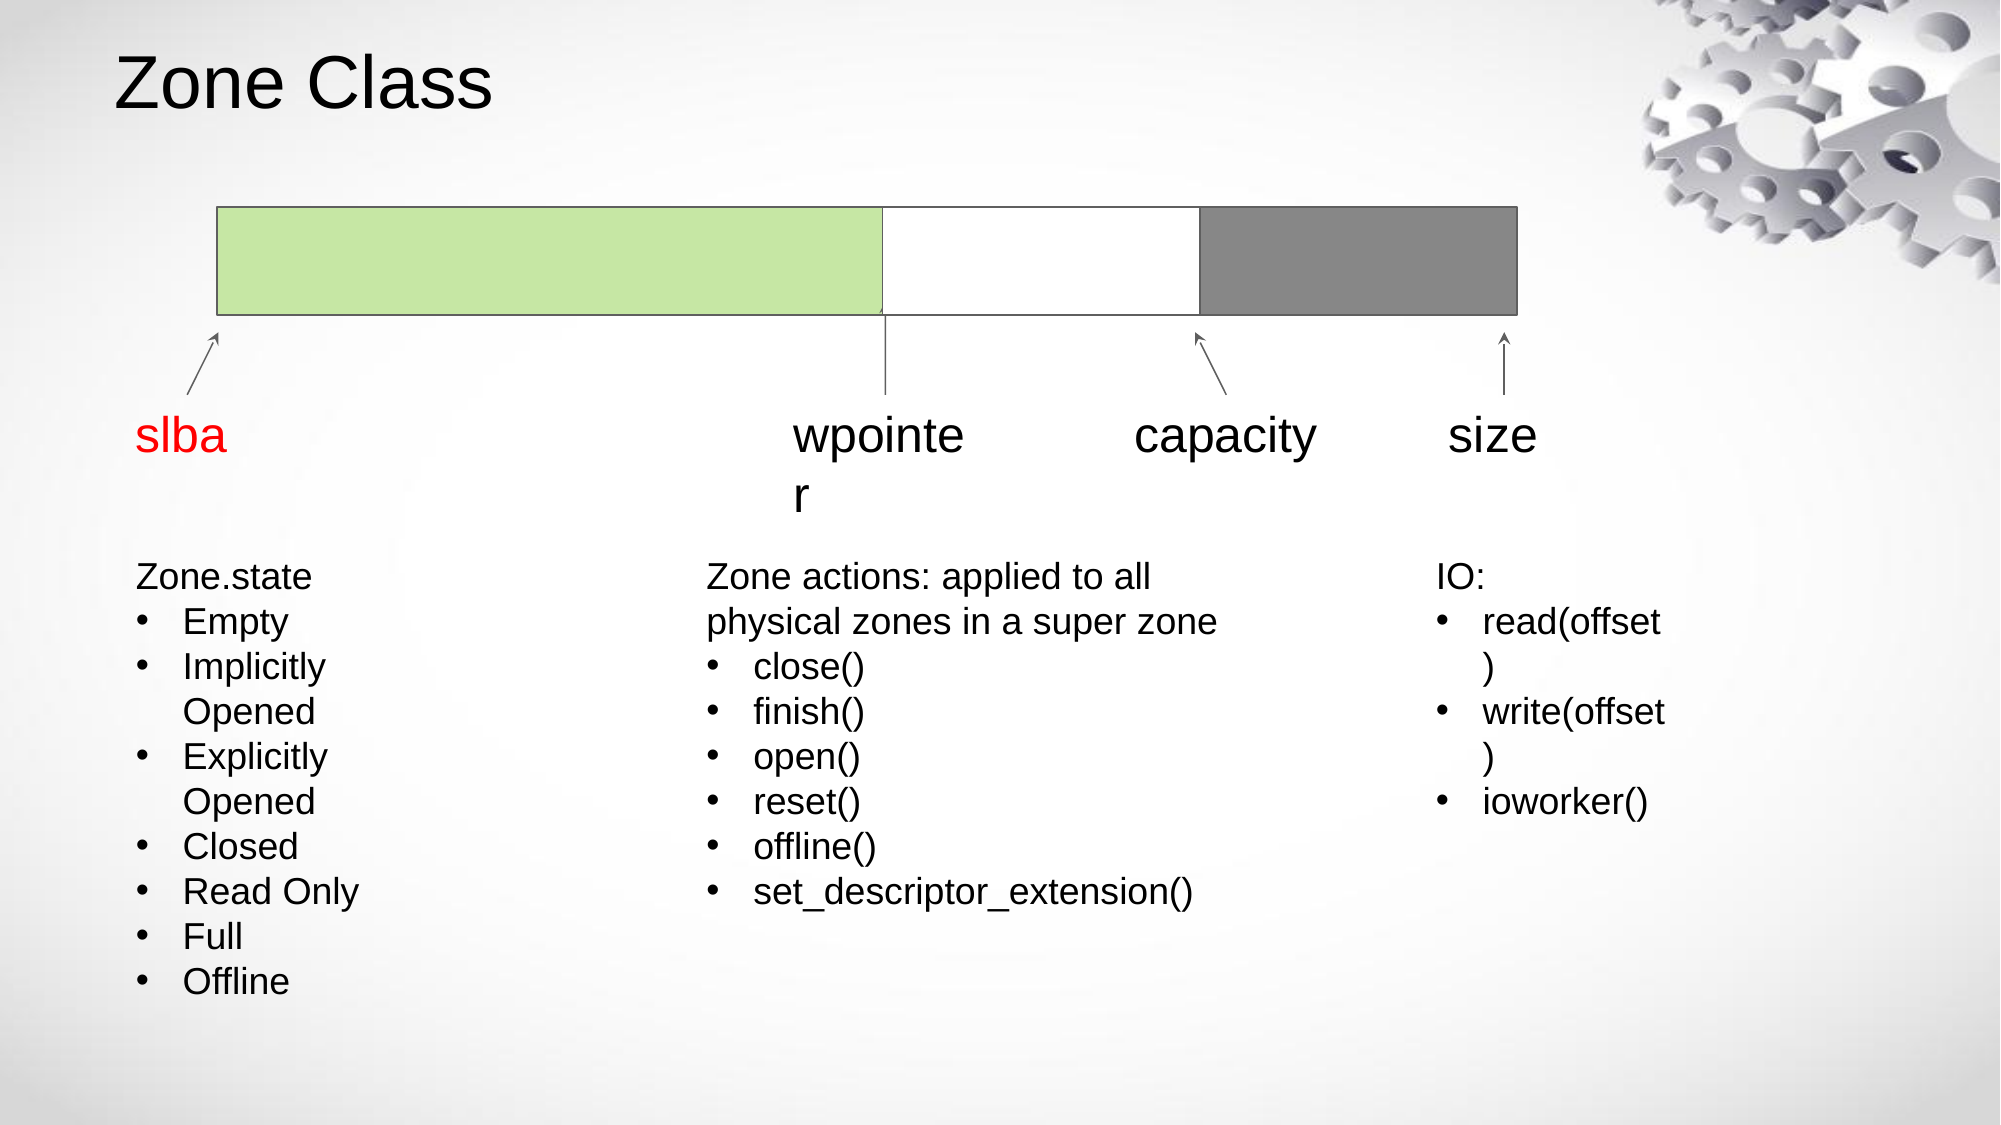

# Zone Class

slba
wpointer
capacity
size
Zone.state
Empty
Implicitly Opened
Explicitly Opened
Closed
Read Only
Full
Offline
Zone actions: applied to all physical zones in a super zone
close()
finish()
open()
reset()
offline()
set_descriptor_extension()
IO:
read(offset)
write(offset)
ioworker()